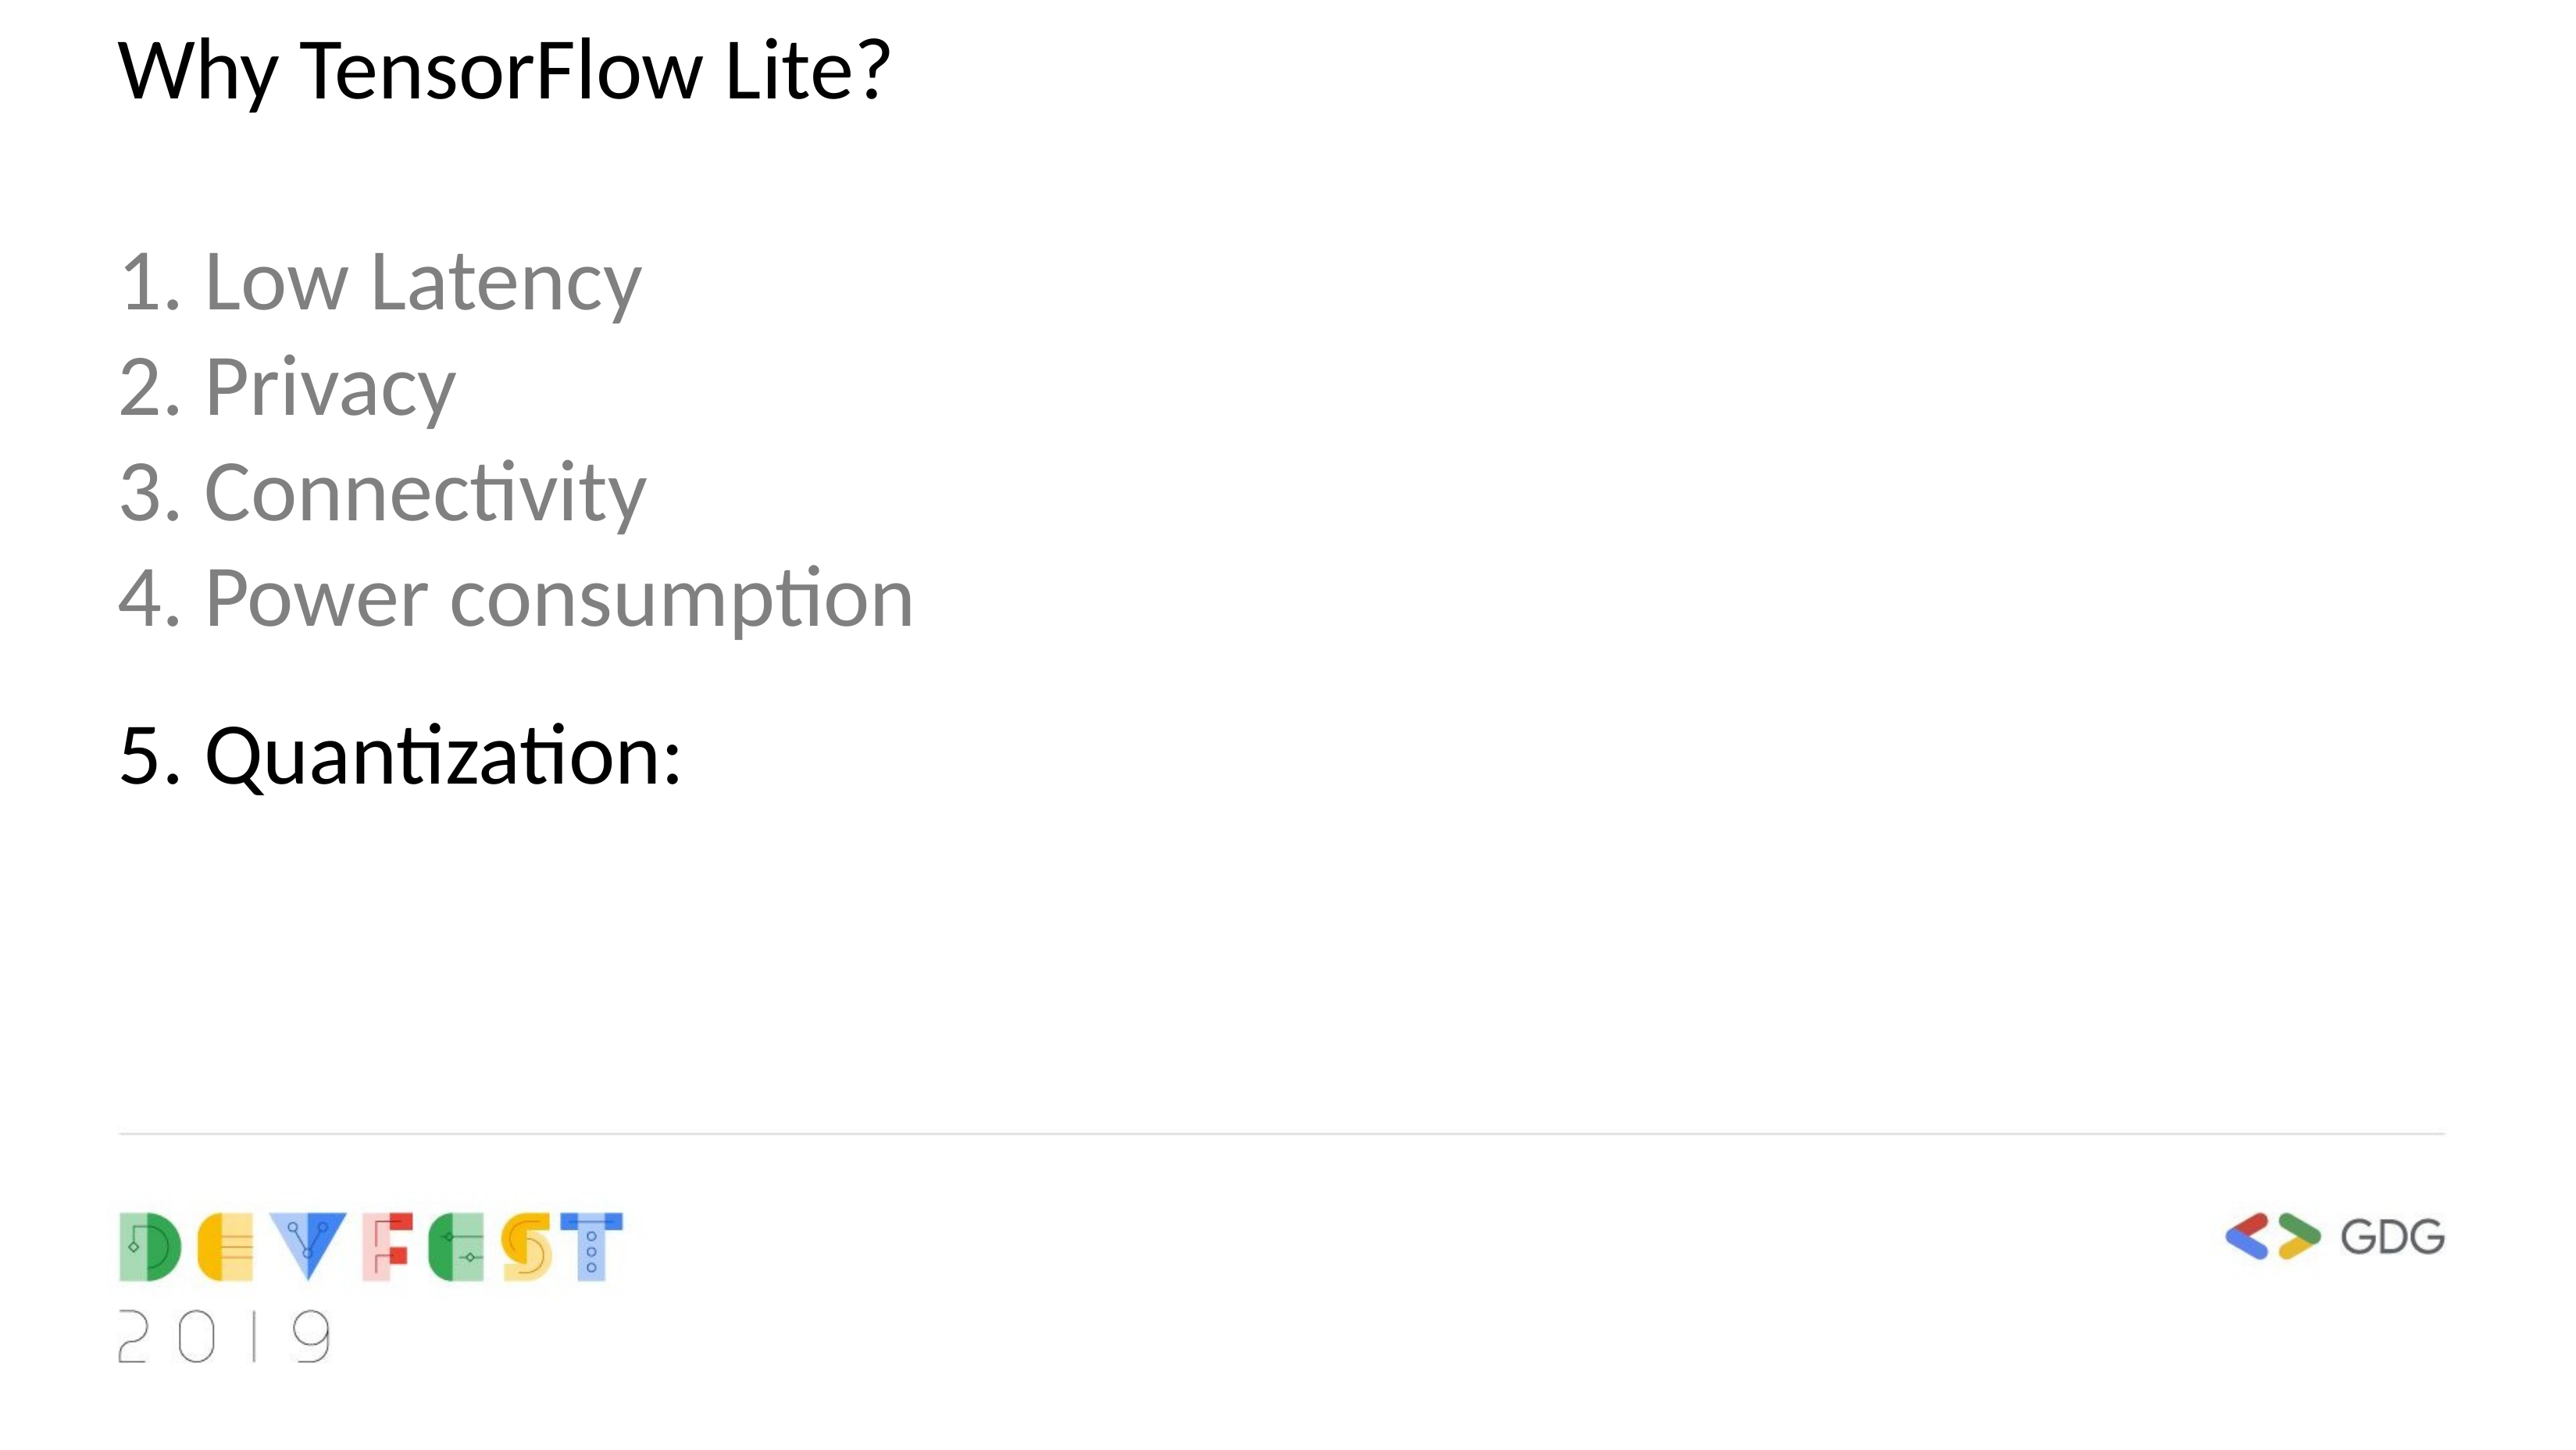

Why TensorFlow Lite?

1. Low Latency
2. Privacy
3. Connectivity
4. Power consumption
5. Quantization: